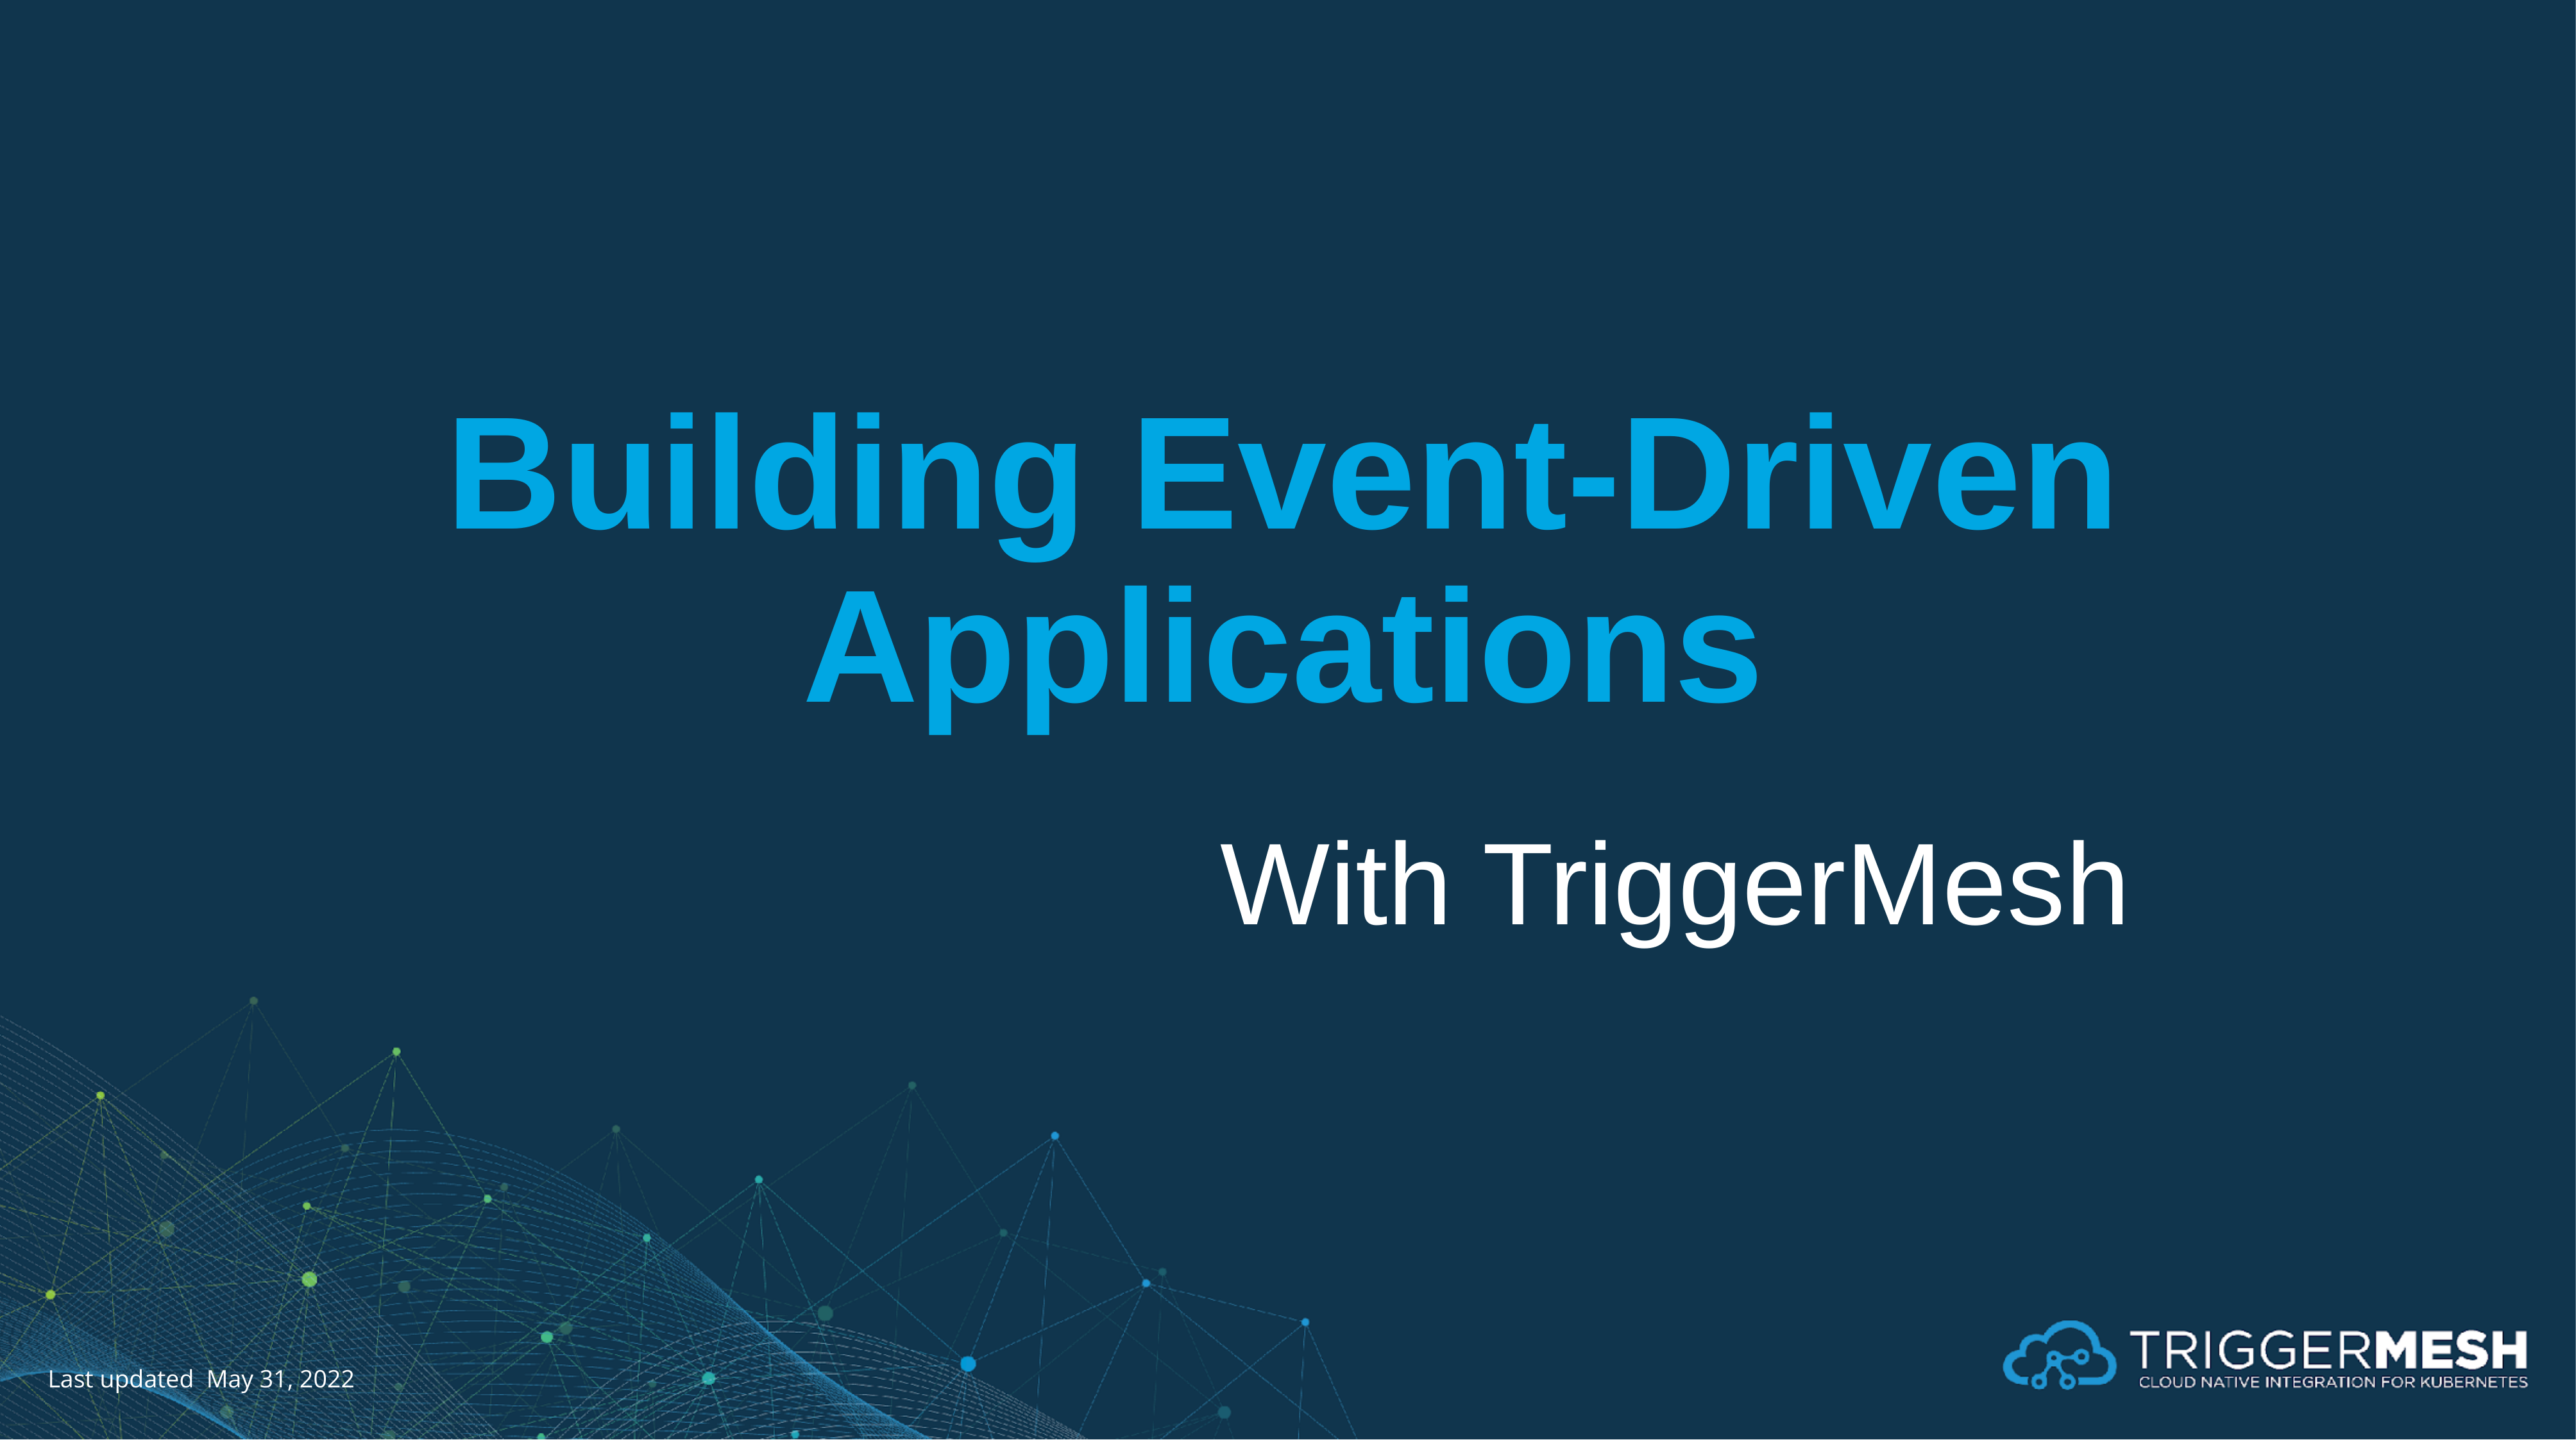

# Building Event-Driven Applications
With TriggerMesh
Last updated  May 31, 2022